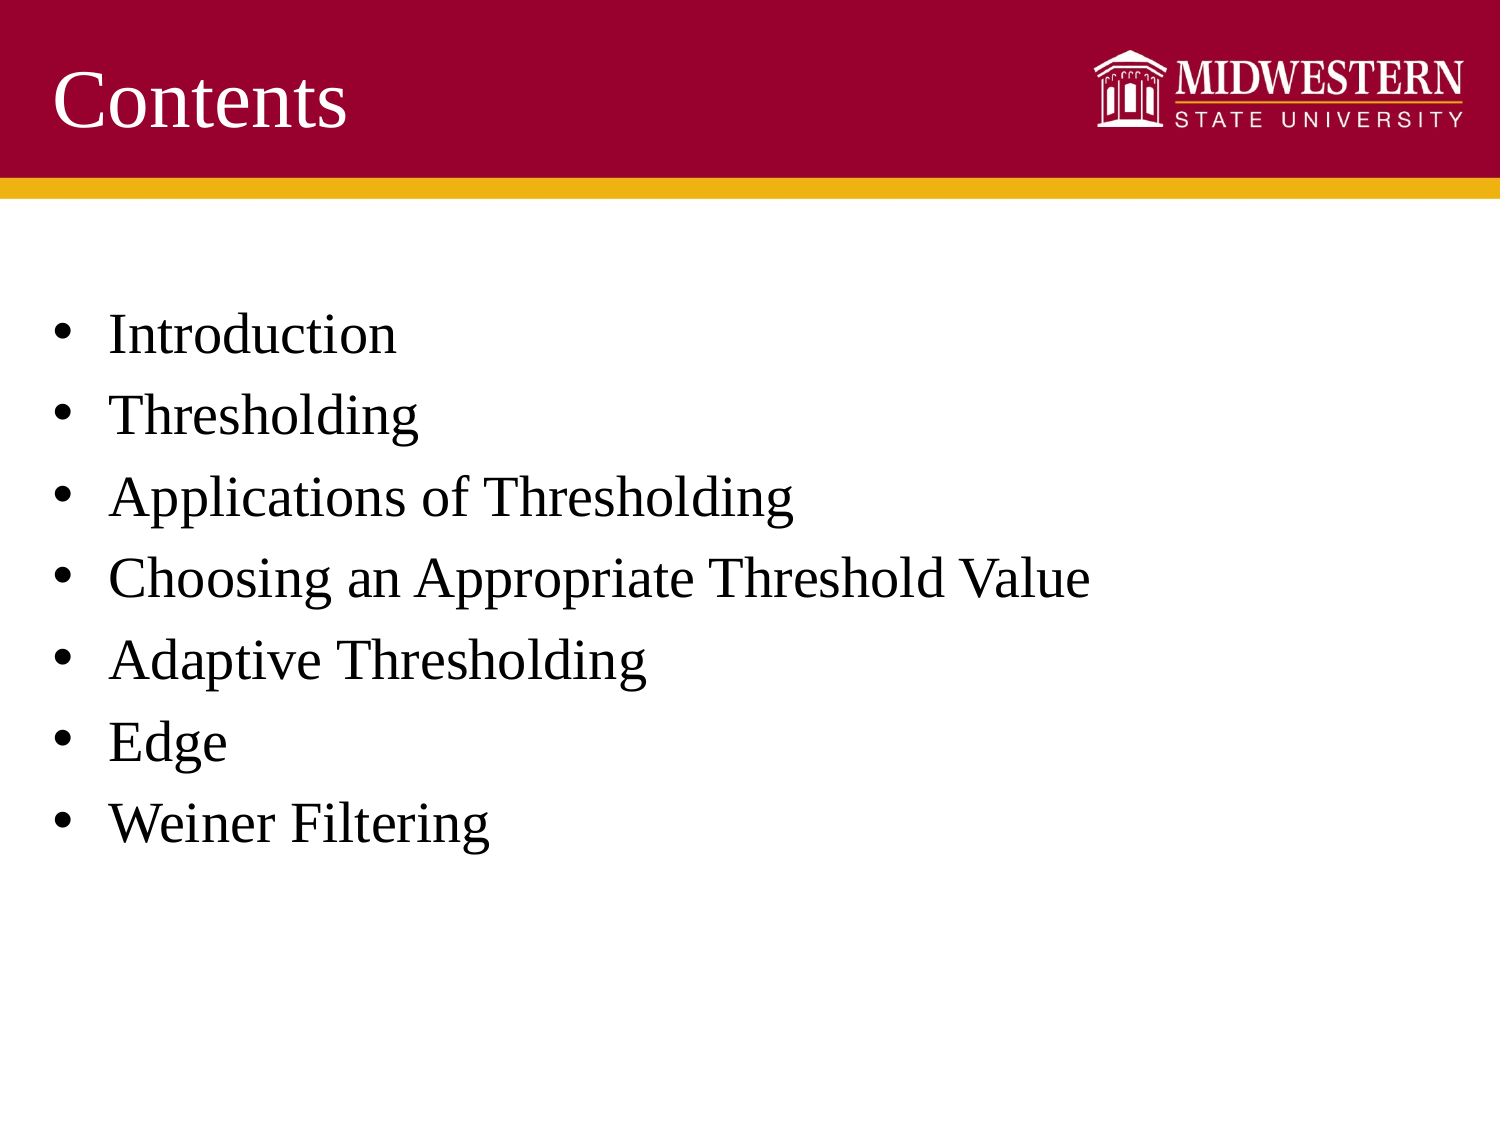

# Contents
Introduction
Thresholding
Applications of Thresholding
Choosing an Appropriate Threshold Value
Adaptive Thresholding
Edge
Weiner Filtering